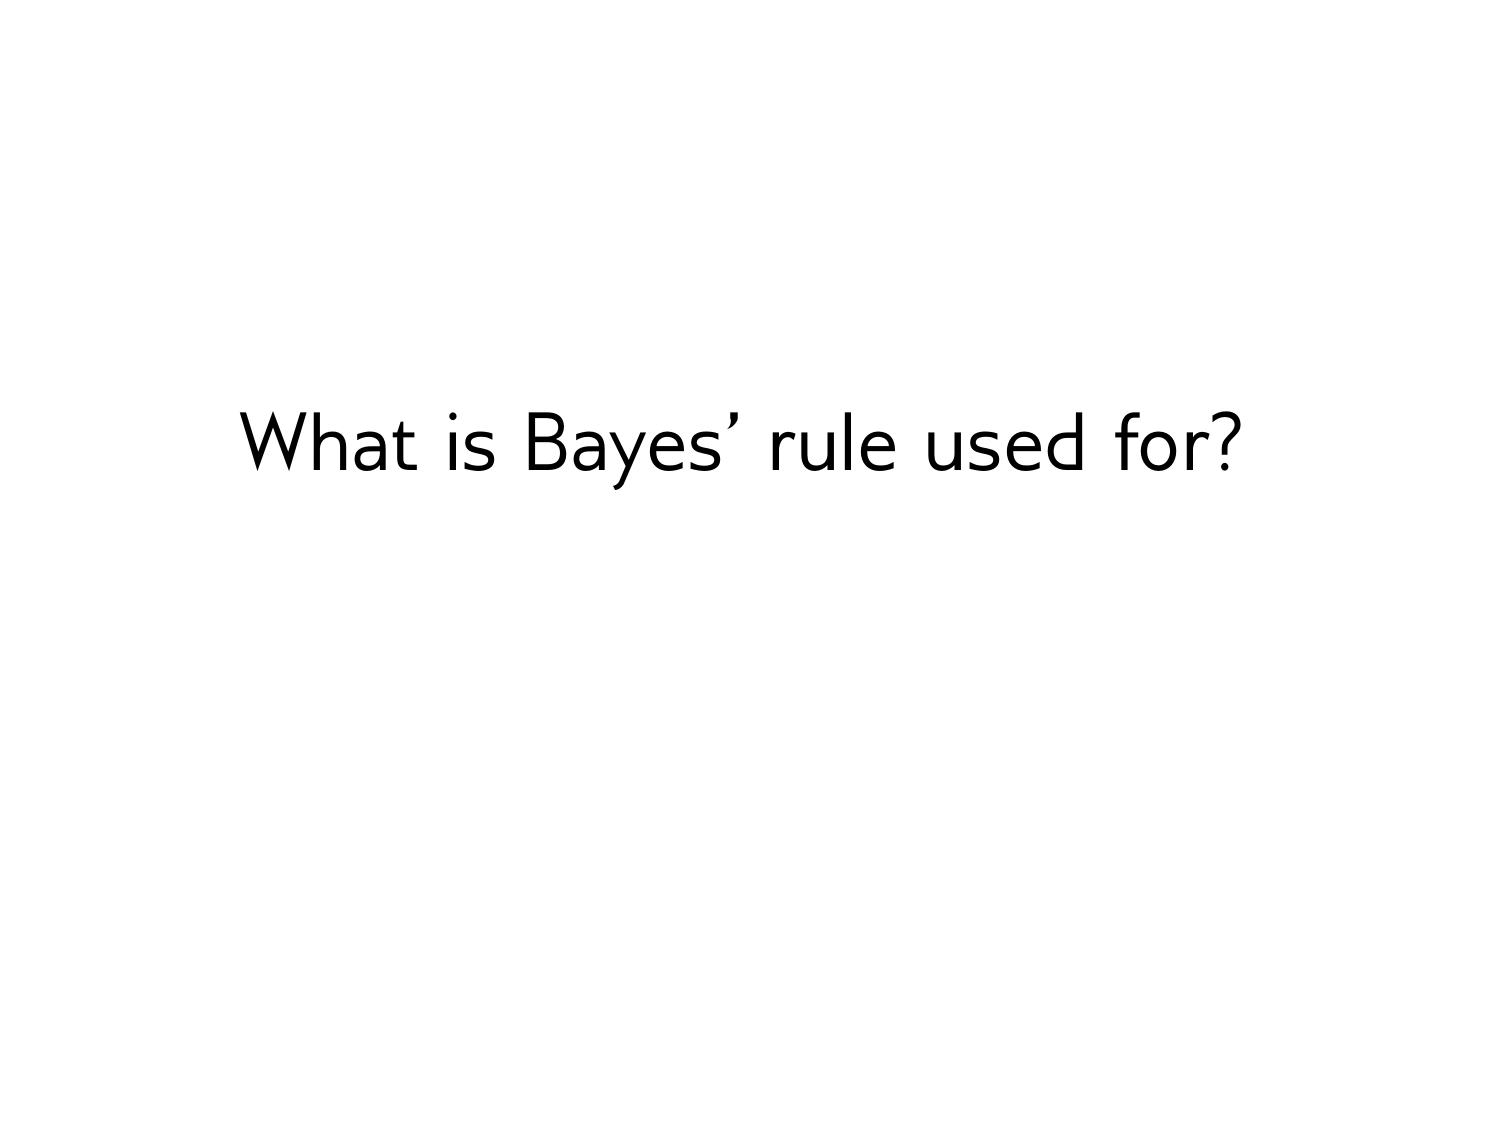

# What is Bayes’ rule used for?